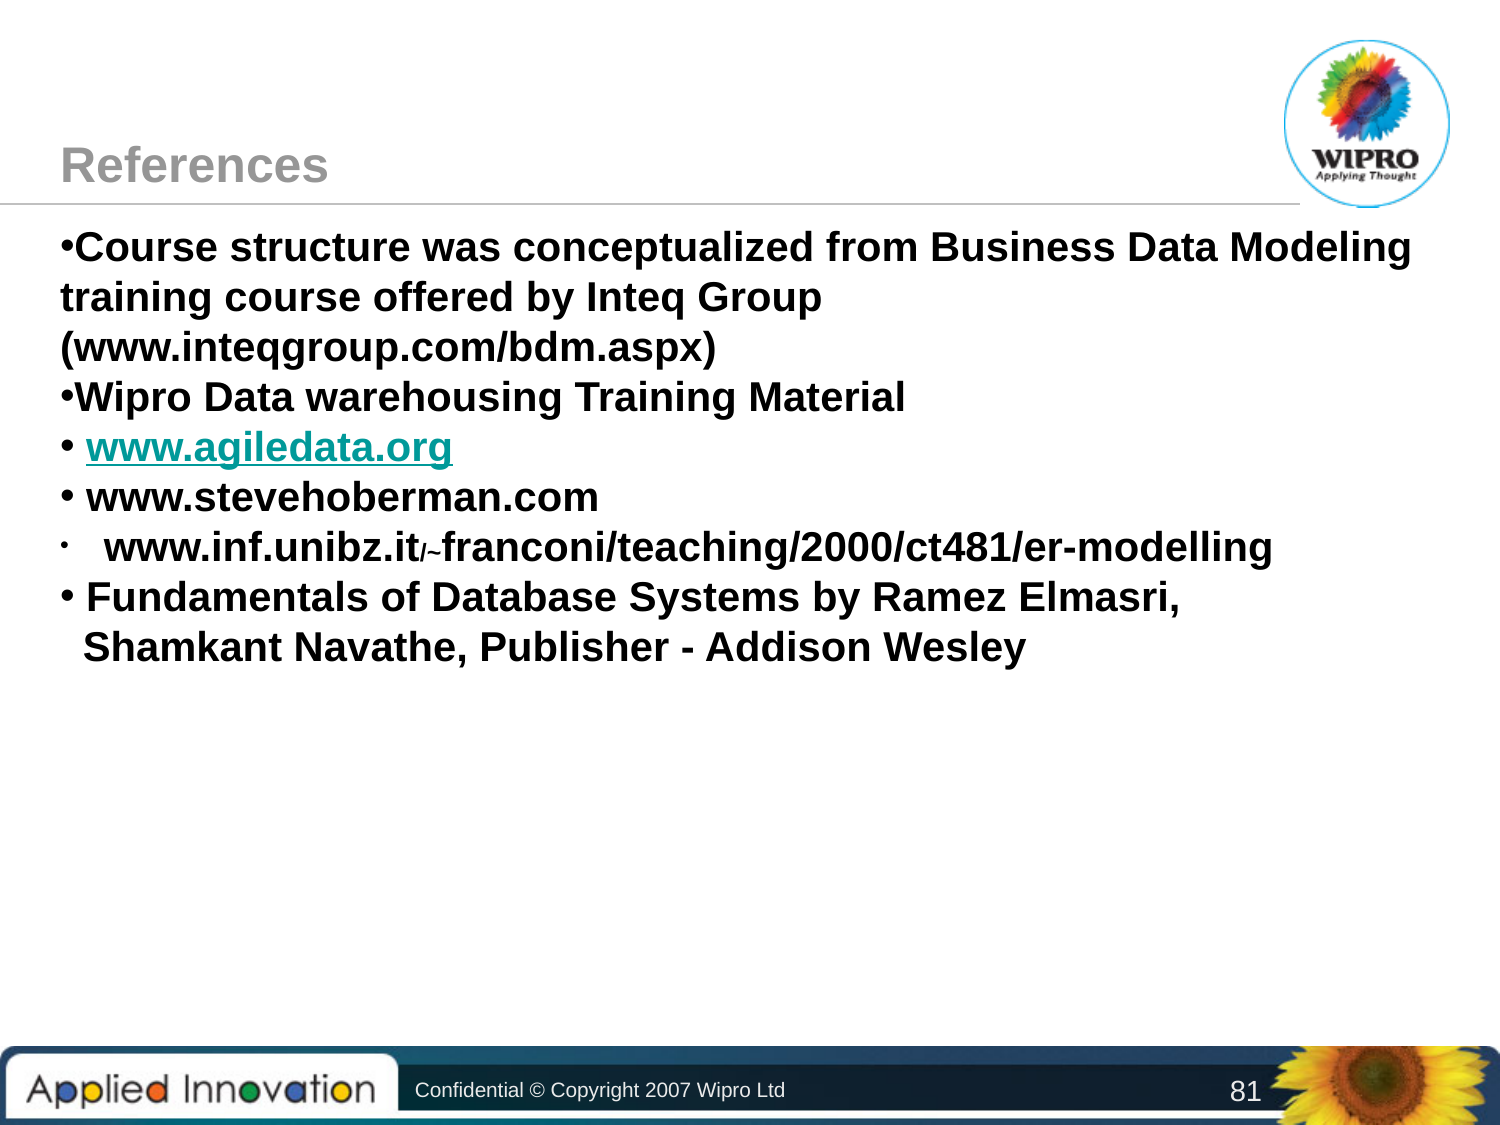

References
Course structure was conceptualized from Business Data Modeling training course offered by Inteq Group 		(www.inteqgroup.com/bdm.aspx)
Wipro Data warehousing Training Material
 www.agiledata.org
 www.stevehoberman.com
     www.inf.unibz.it/~franconi/teaching/2000/ct481/er-modelling
 Fundamentals of Database Systems by Ramez Elmasri,
  Shamkant Navathe, Publisher - Addison Wesley

Confidential © Copyright 2007 Wipro Ltd